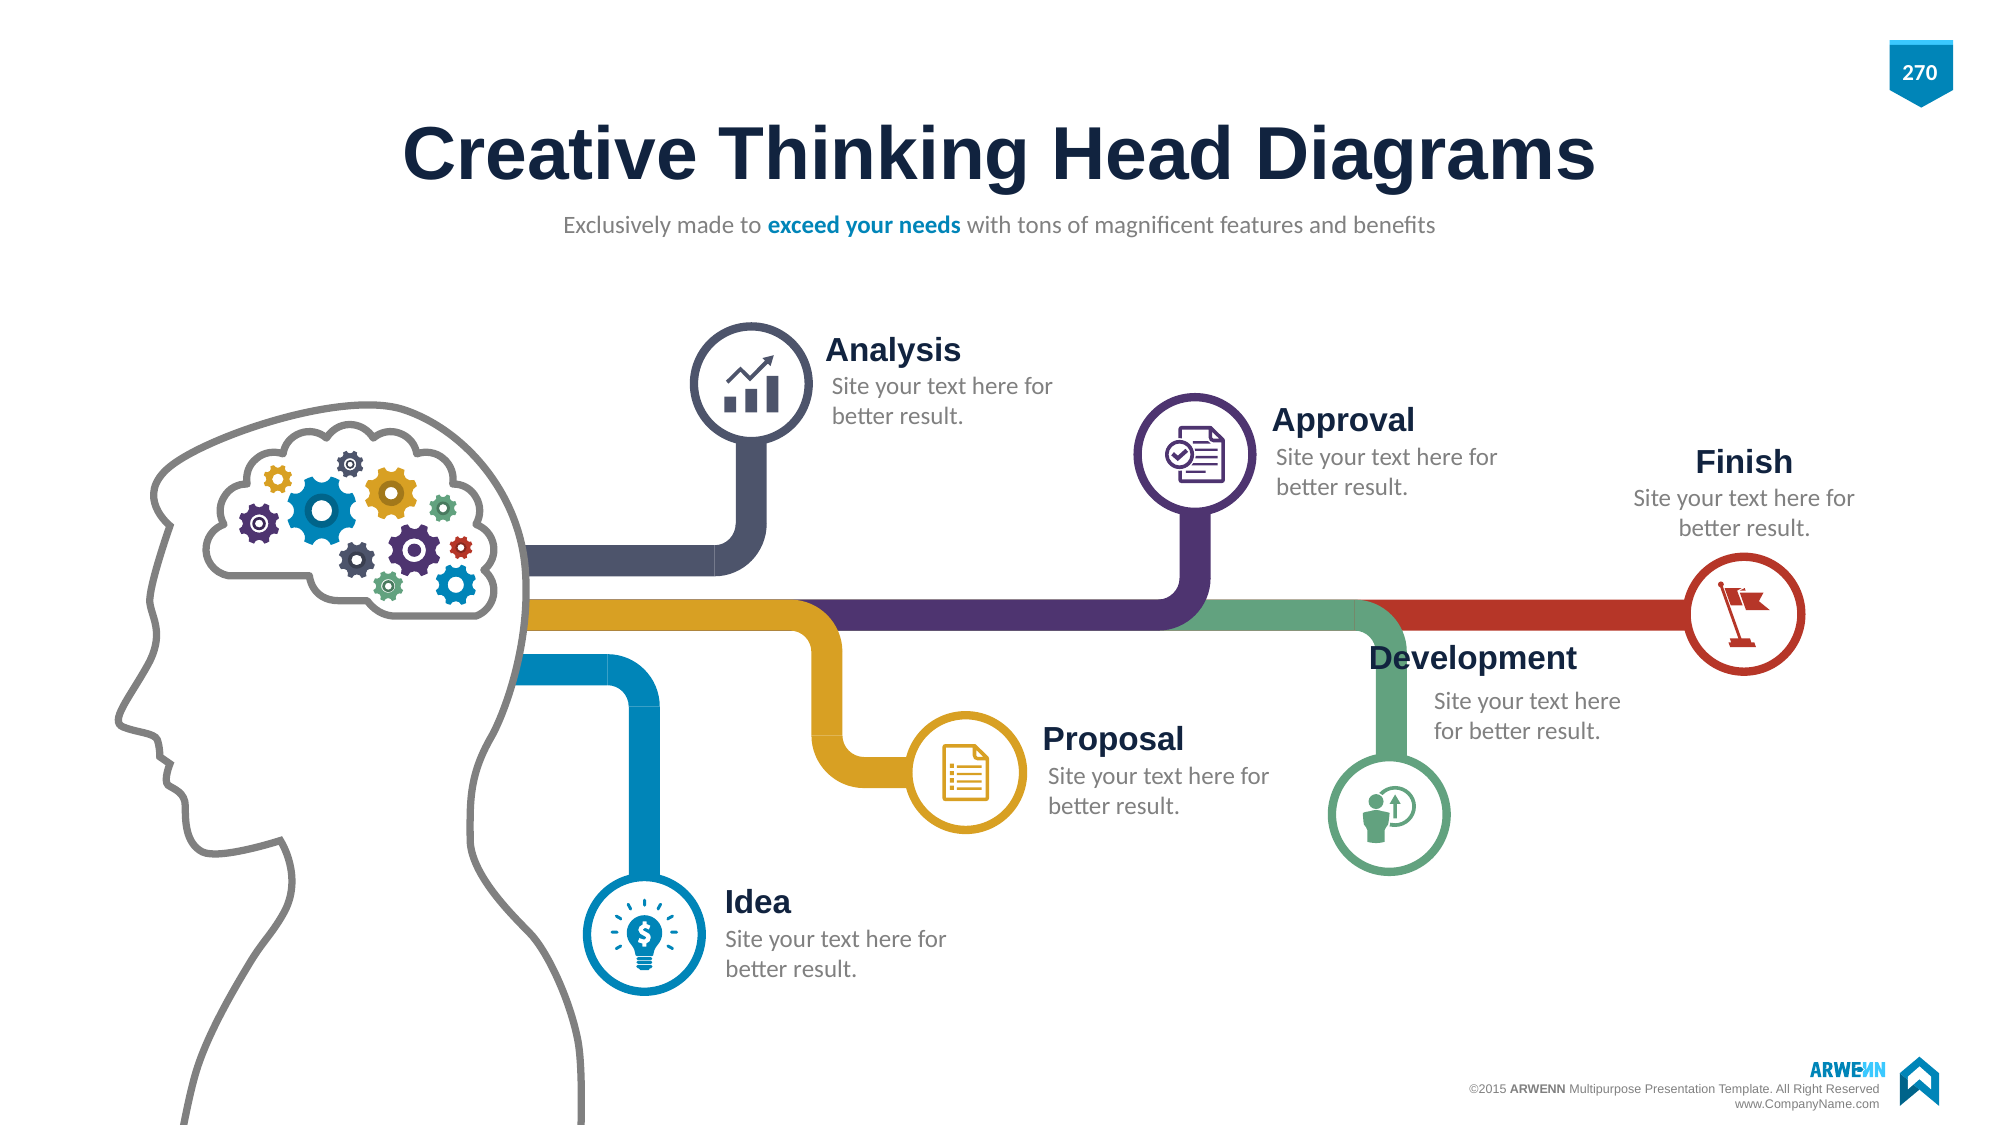

# Creative Thinking Head Diagrams
Exclusively made to exceed your needs with tons of magnificent features and benefits
Analysis
Site your text here for better result.

Approval
Site your text here for better result.

Finish
Site your text here for better result.

Development
Site your text here for better result.
Proposal
Site your text here for better result.

Idea
Site your text here for better result.